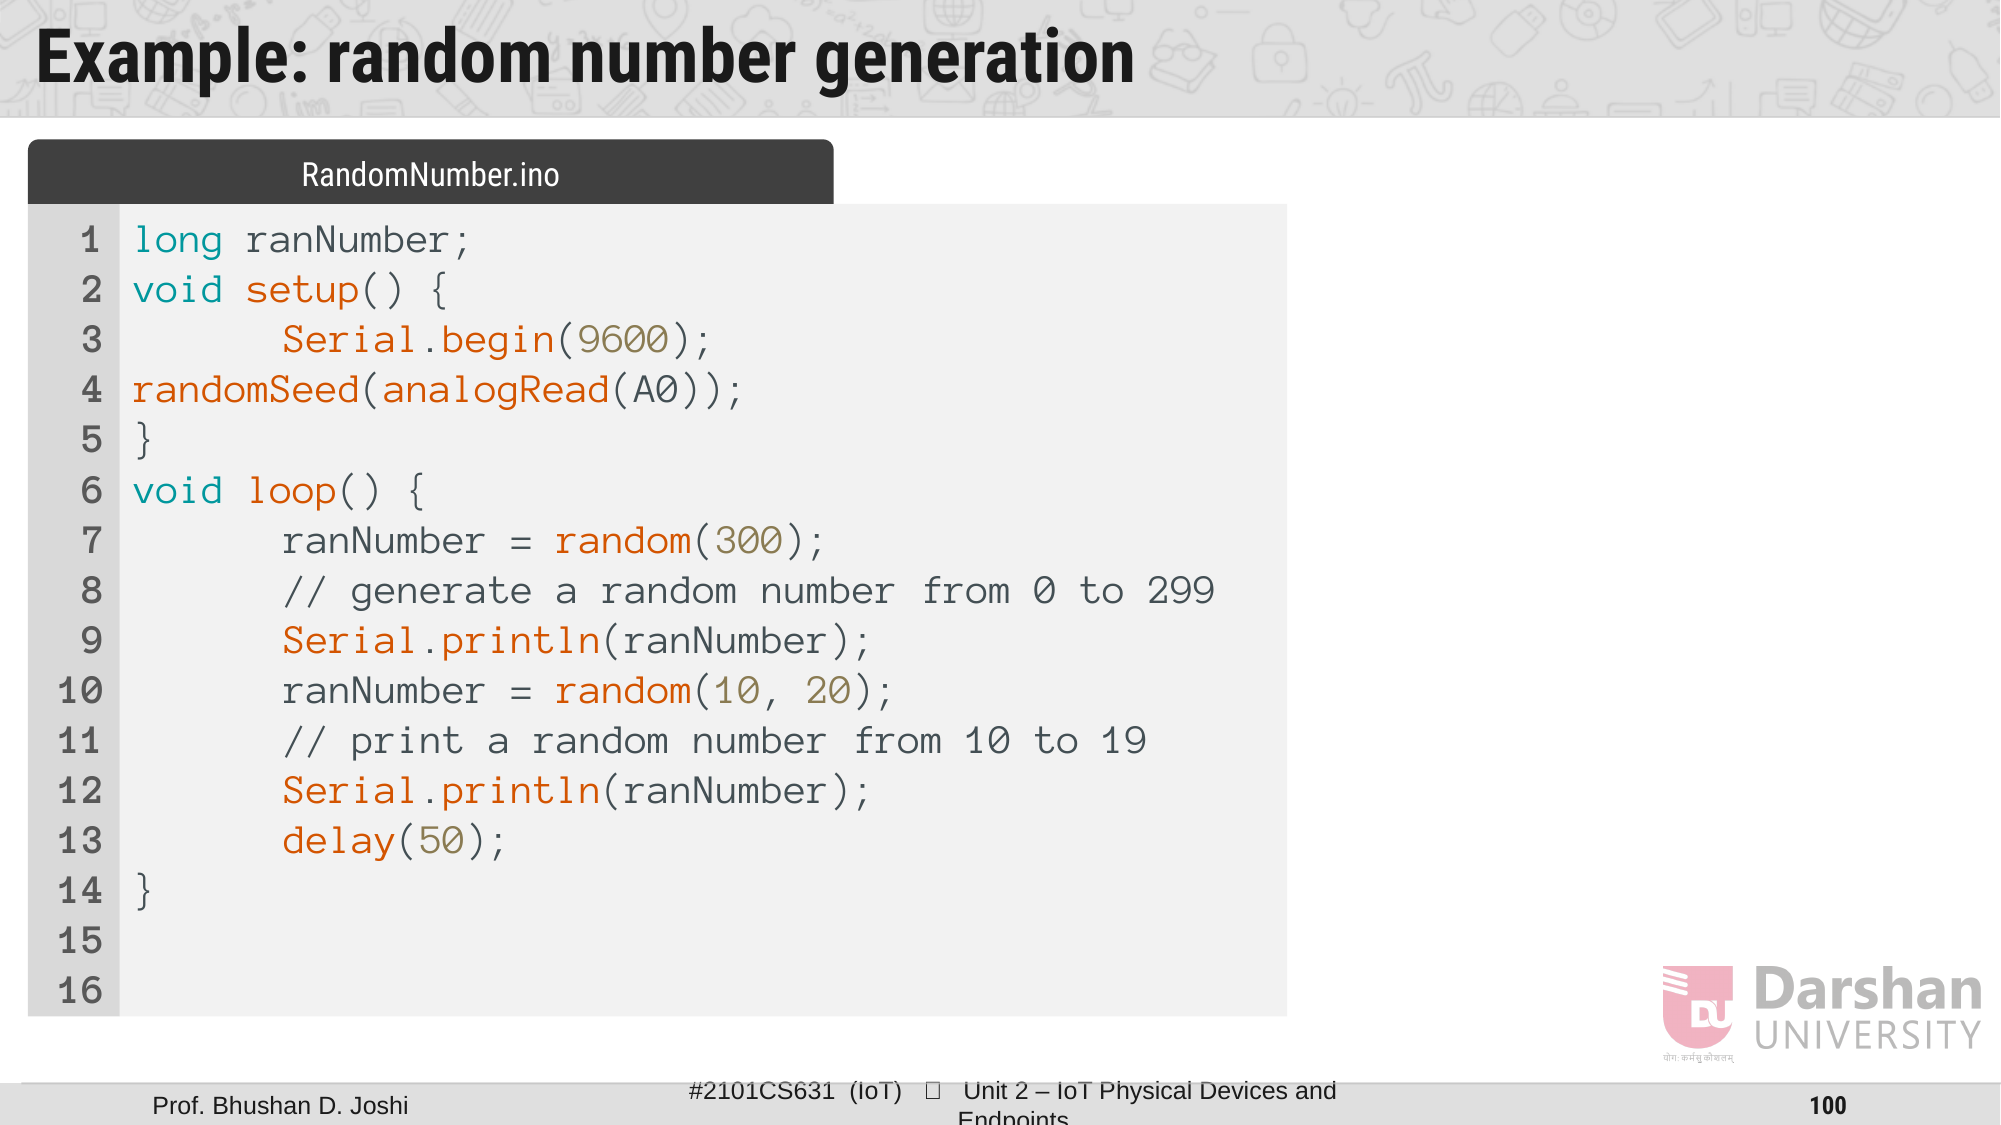

# Example: random number generation
RandomNumber.ino
1
2
3
4
5
6
7
8
9
10
11
12
13
14
15
16

long ranNumber;
void setup() {
	Serial.begin(9600);	randomSeed(analogRead(A0));
}
void loop() {
	ranNumber = random(300);
	// generate a random number from 0 to 299
	Serial.println(ranNumber);
	ranNumber = random(10, 20);
	// print a random number from 10 to 19
	Serial.println(ranNumber);
	delay(50);
}